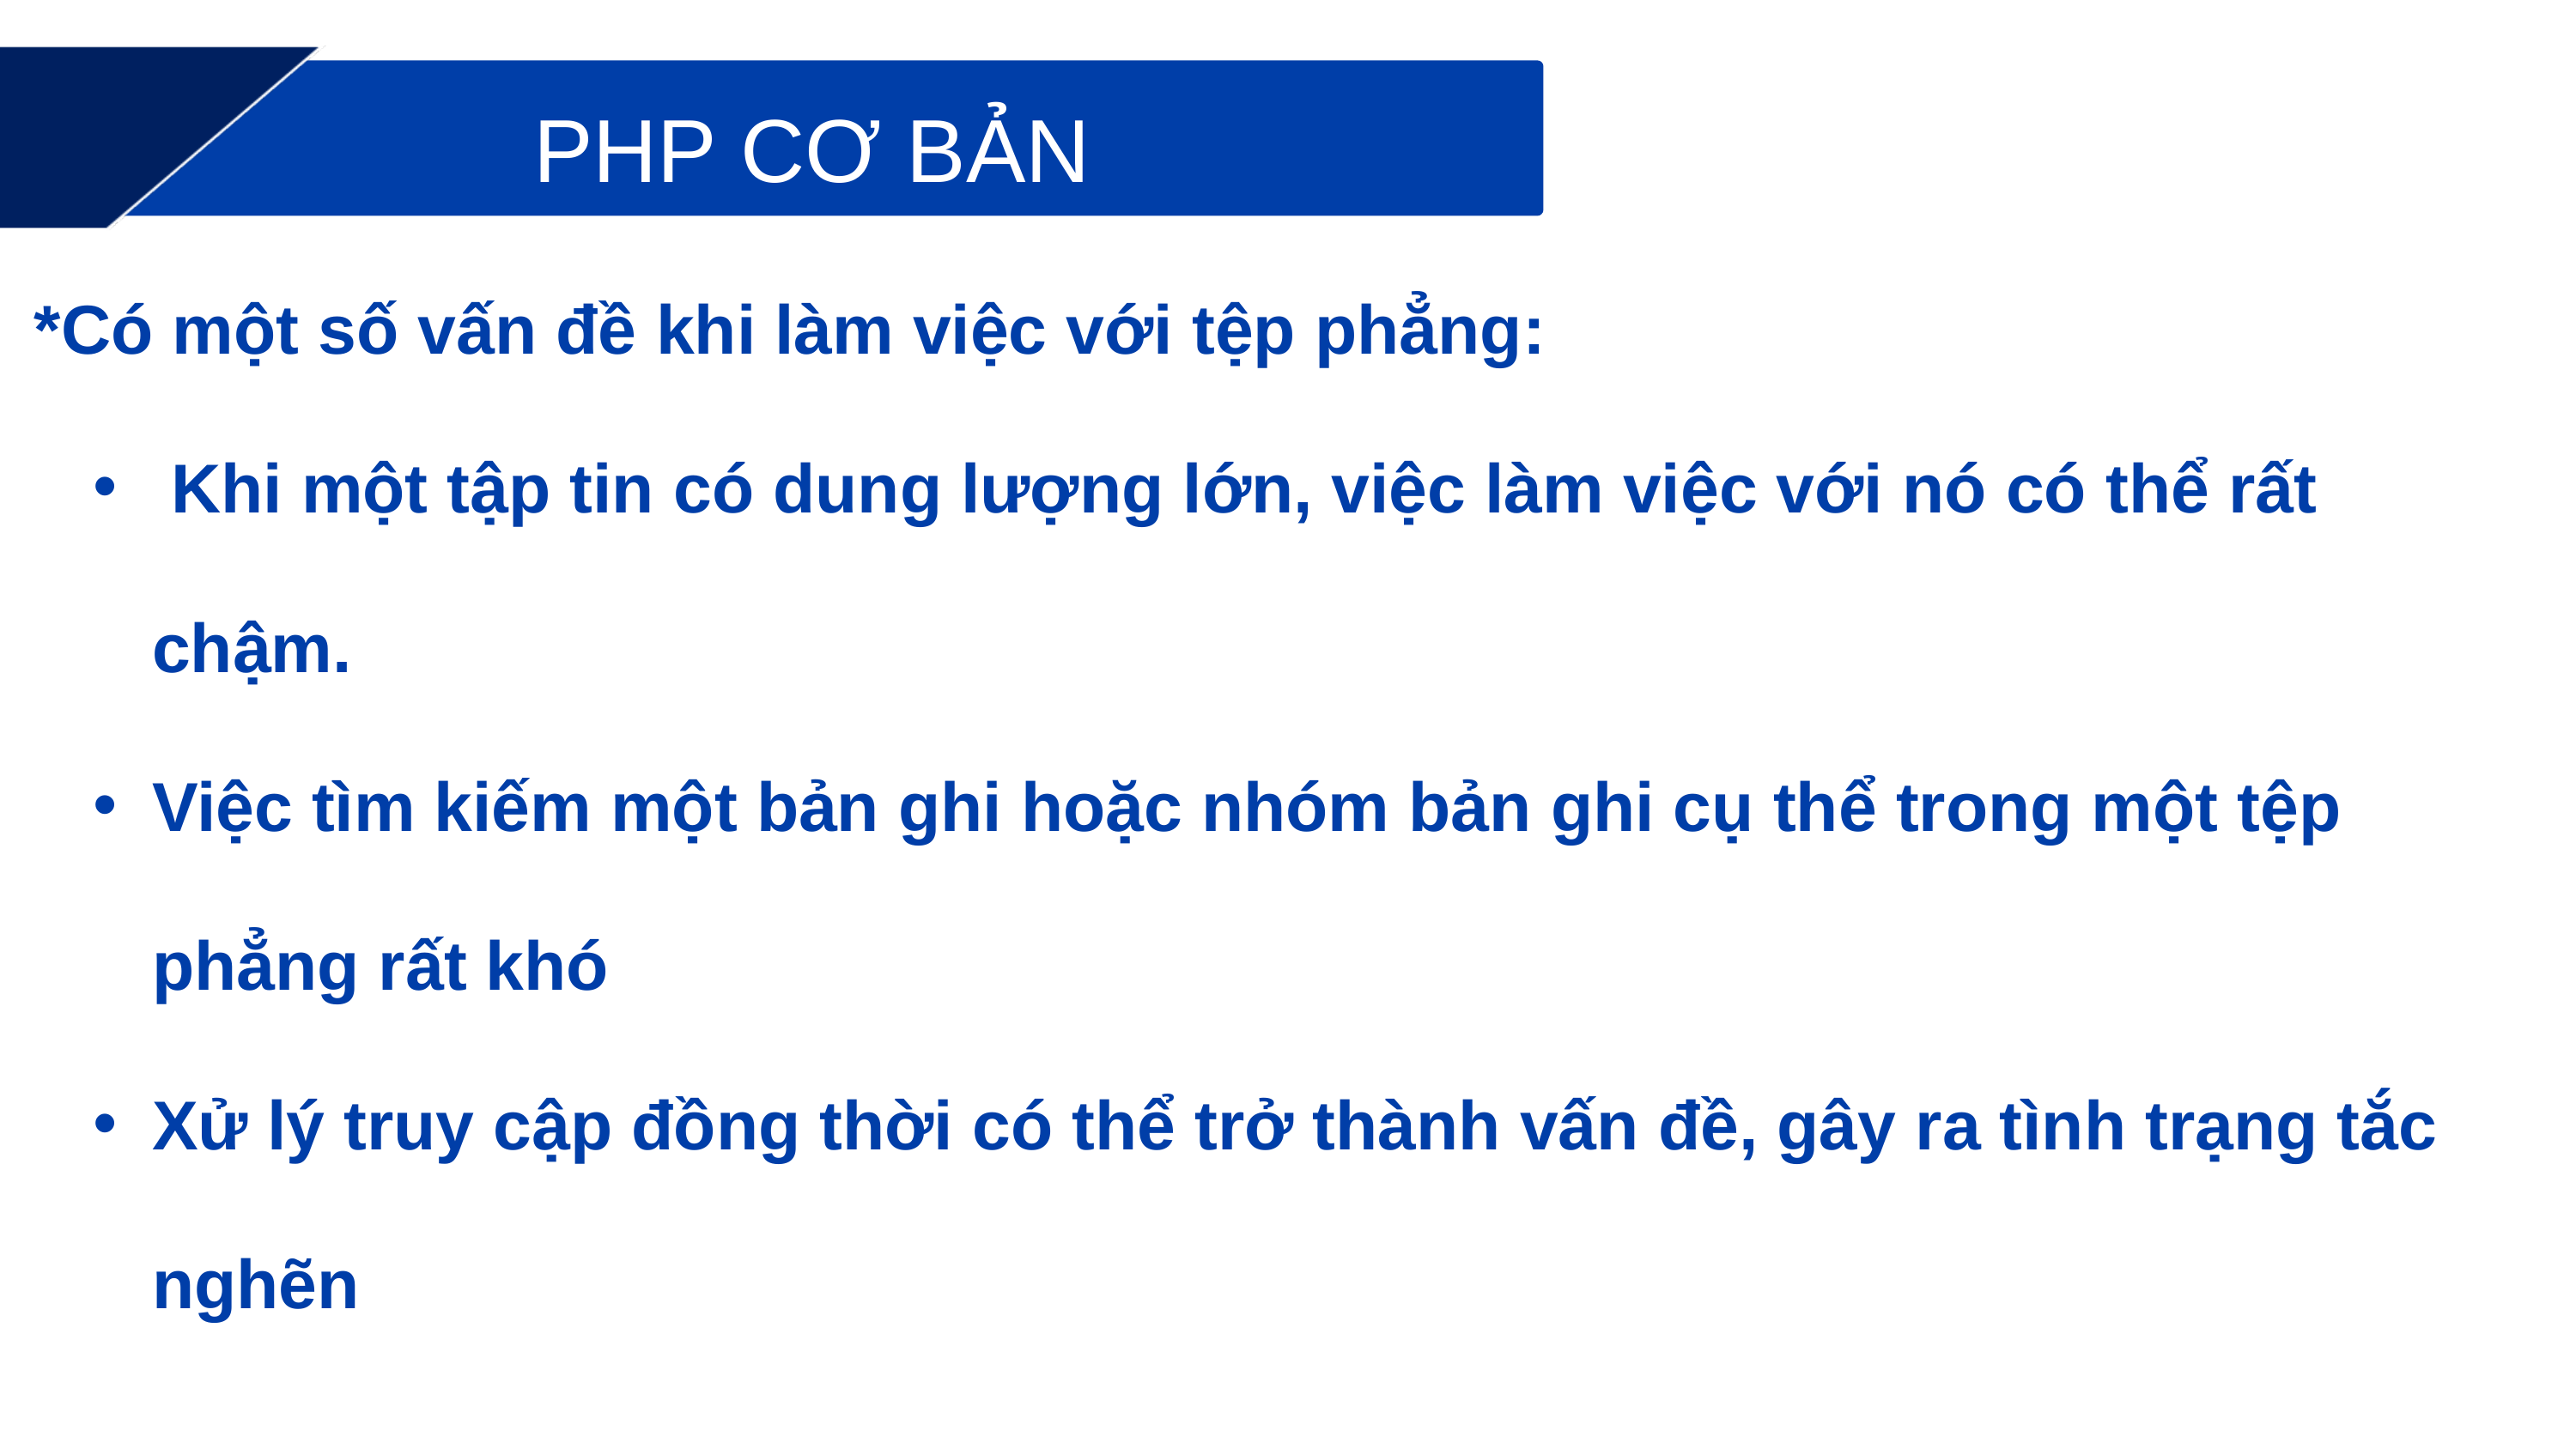

PHP CƠ BẢN

*Có một số vấn đề khi làm việc với tệp phẳng:
 Khi một tập tin có dung lượng lớn, việc làm việc với nó có thể rất chậm.
Việc tìm kiếm một bản ghi hoặc nhóm bản ghi cụ thể trong một tệp phẳng rất khó
Xử lý truy cập đồng thời có thể trở thành vấn đề, gây ra tình trạng tắc nghẽn